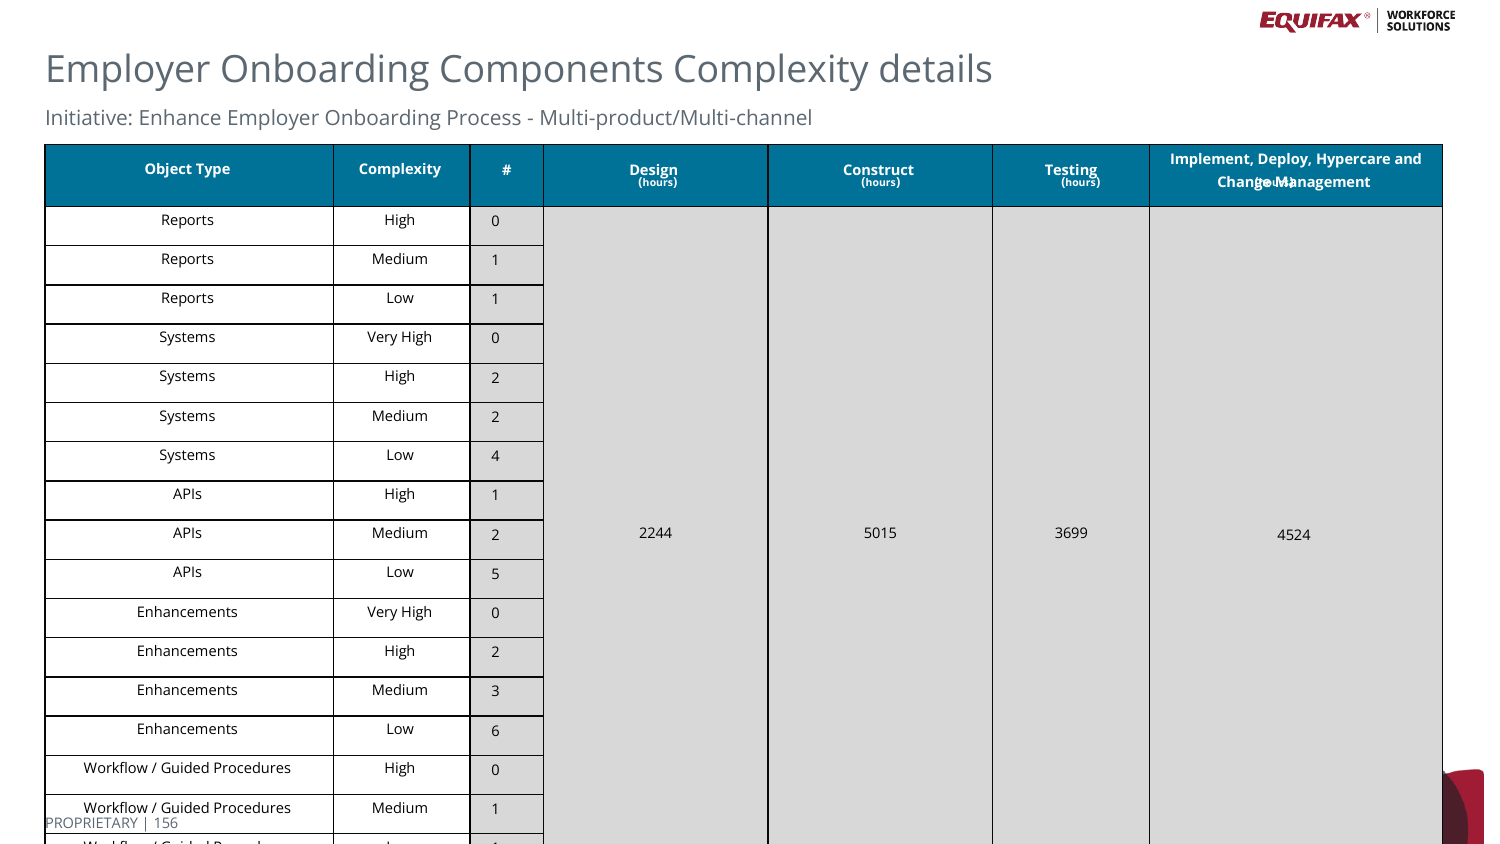

# Employer Onboarding Components Complexity details

Initiative: Enhance Employer Onboarding Process - Multi-product/Multi-channel
| Object Type | Complexity | # | Design | Construct | Testing | Implement, Deploy, Hypercare and Change Management |
| --- | --- | --- | --- | --- | --- | --- |
| Reports | High | 0 | 2244 | 5015 | 3699 | 4524 |
| Reports | Medium | 1 |  |  |  |  |
| Reports | Low | 1 |  |  |  |  |
| Systems | Very High | 0 |  |  |  |  |
| Systems | High | 2 |  |  |  |  |
| Systems | Medium | 2 |  |  |  |  |
| Systems | Low | 4 |  |  |  |  |
| APIs | High | 1 |  |  |  |  |
| APIs | Medium | 2 |  |  |  |  |
| APIs | Low | 5 |  |  |  |  |
| Enhancements | Very High | 0 |  |  |  |  |
| Enhancements | High | 2 |  |  |  |  |
| Enhancements | Medium | 3 |  |  |  |  |
| Enhancements | Low | 6 |  |  |  |  |
| Workflow / Guided Procedures | High | 0 |  |  |  |  |
| Workflow / Guided Procedures | Medium | 1 |  |  |  |  |
| Workflow / Guided Procedures | Low | 1 |  |  |  |  |
(hours)
(hours)
(hours)
(hours)